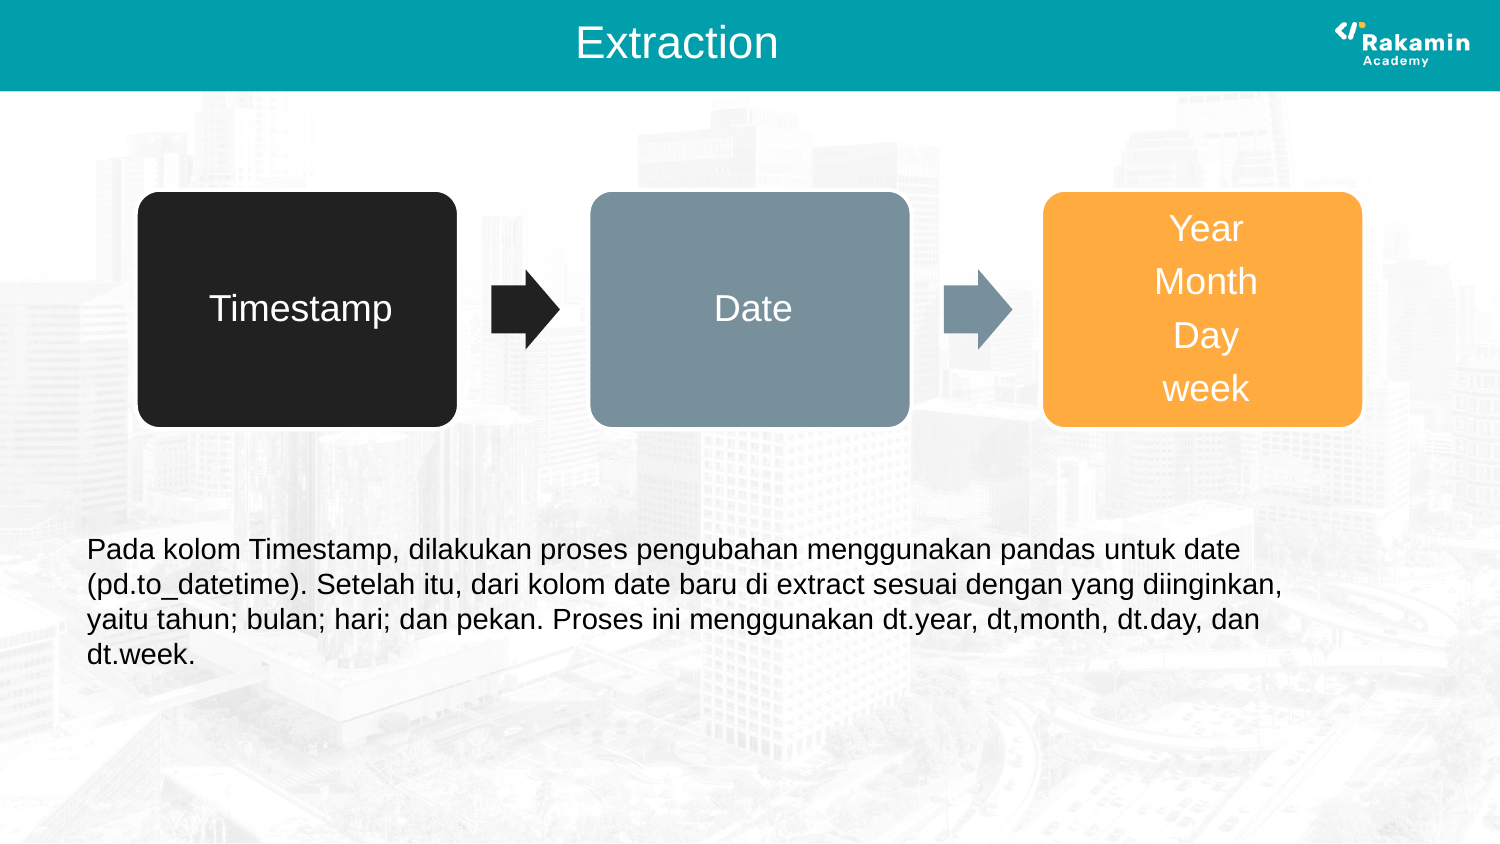

# Extraction
Timestamp

Date

Year
Month
Day
week
Pada kolom Timestamp, dilakukan proses pengubahan menggunakan pandas untuk date (pd.to_datetime). Setelah itu, dari kolom date baru di extract sesuai dengan yang diinginkan, yaitu tahun; bulan; hari; dan pekan. Proses ini menggunakan dt.year, dt,month, dt.day, dan dt.week.